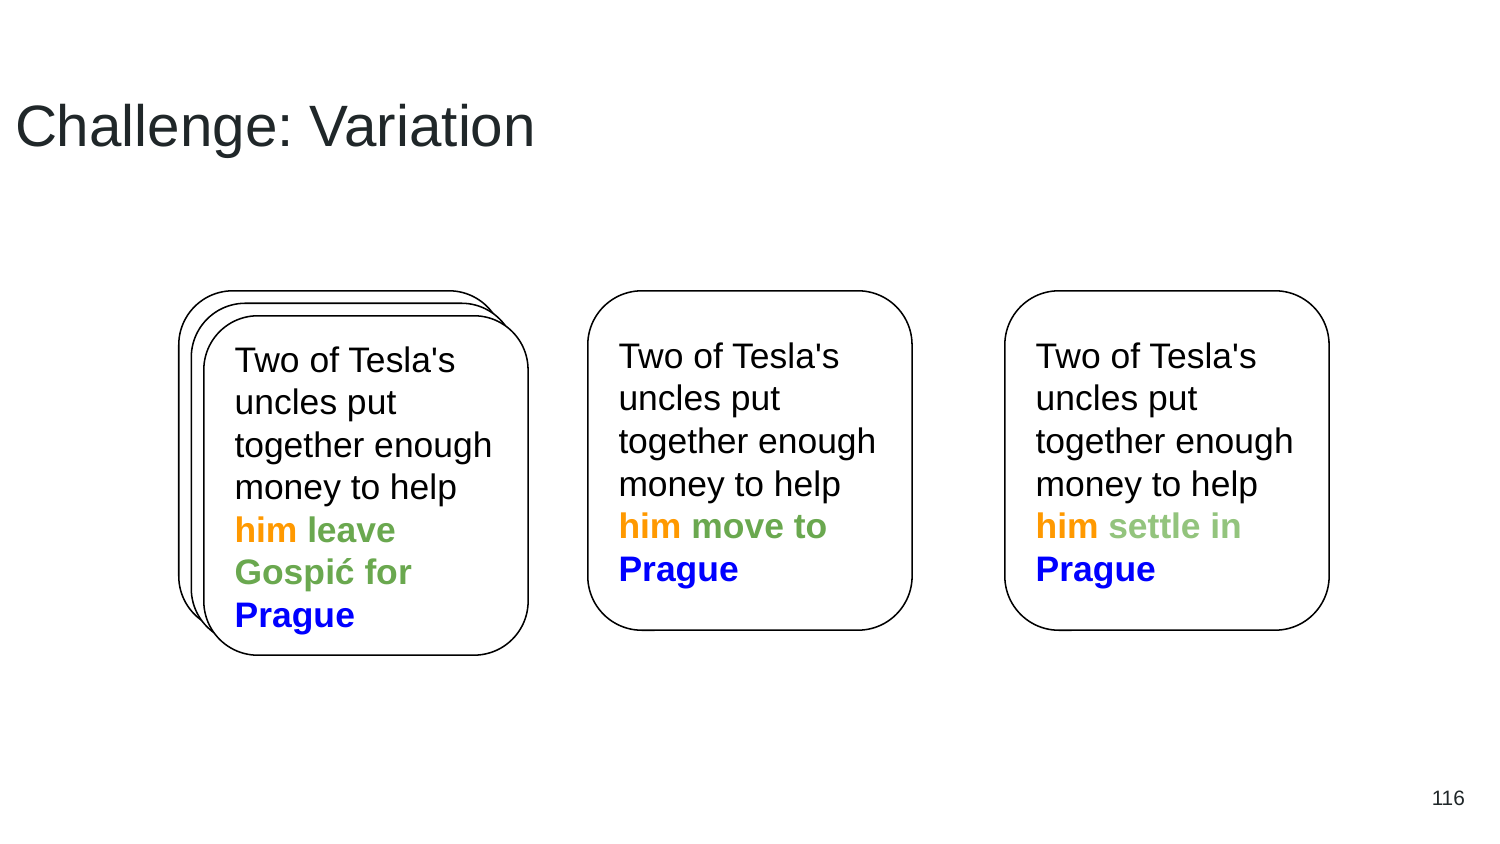

Challenge: Variation
In January 1880, two of Tesla's uncles put together enough money to help him leave Gospić for Prague where he was to study. Unfortunately, he arrived too late to enrol at Charles-Ferdinand University; he never studied Greek, a required subject; and he was illiterate in Czech, another required subject. Tesla did, however, attend lectures at the university, although, as an auditor, he did not receive grades for the courses.
Two of Tesla's uncles put together enough money to help him move to Prague
Two of Tesla's uncles put together enough money to help him settle in Prague
In January 1880, two of Tesla's uncles put together enough money to help him leave Gospić for Prague where he was to study. Unfortunately, he arrived too late to enrol at Charles-Ferdinand University; he never studied Greek, a required subject; and he was illiterate in Czech, another required subject. Tesla did, however, attend lectures at the university, although, as an auditor, he did not receive grades for the courses.
Two of Tesla's uncles put together enough money to help him leave Gospić for Prague
116